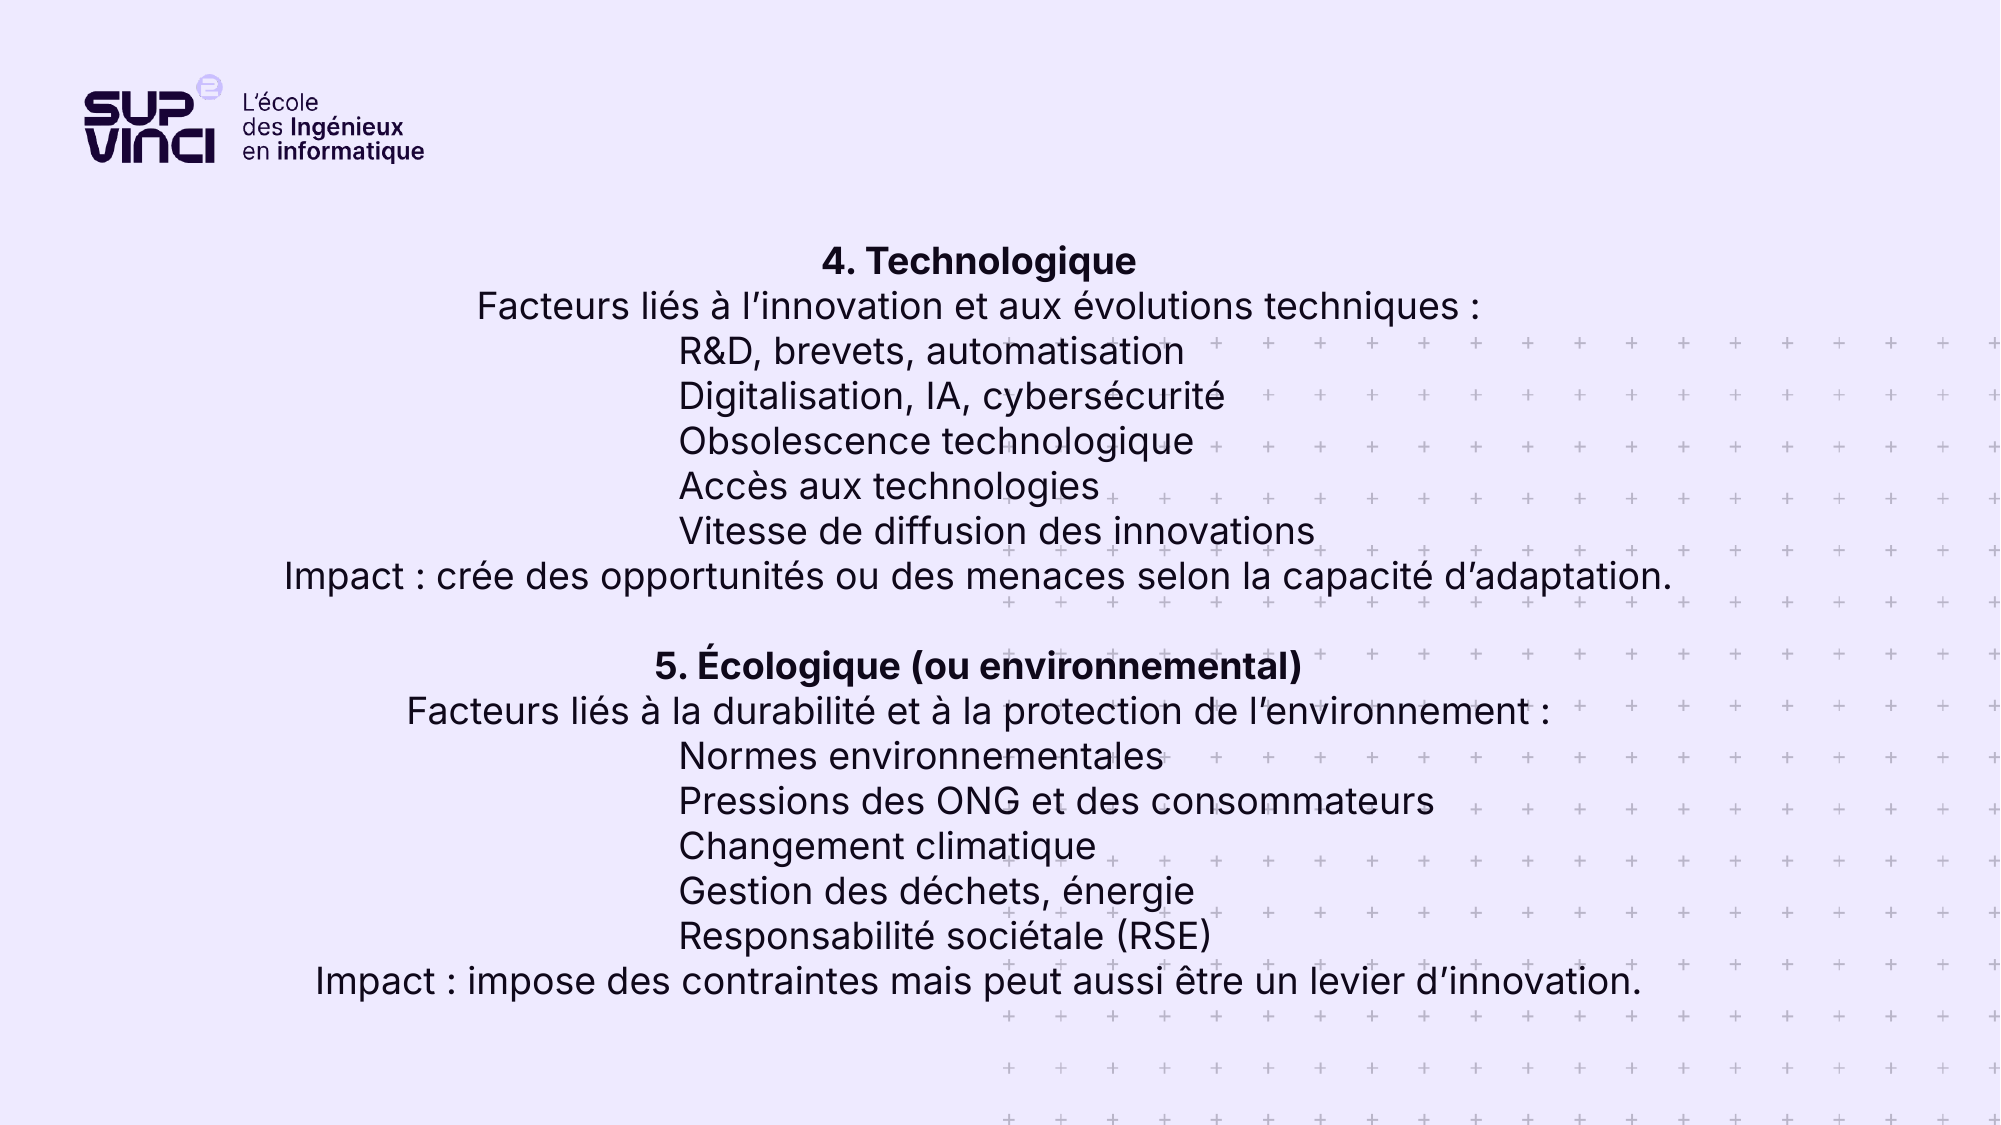

4. Technologique
Facteurs liés à l’innovation et aux évolutions techniques :
R&D, brevets, automatisation
Digitalisation, IA, cybersécurité
Obsolescence technologique
Accès aux technologies
Vitesse de diffusion des innovations
Impact : crée des opportunités ou des menaces selon la capacité d’adaptation.

5. Écologique (ou environnemental)
Facteurs liés à la durabilité et à la protection de l’environnement :
Normes environnementales
Pressions des ONG et des consommateurs
Changement climatique
Gestion des déchets, énergie
Responsabilité sociétale (RSE)
Impact : impose des contraintes mais peut aussi être un levier d’innovation.